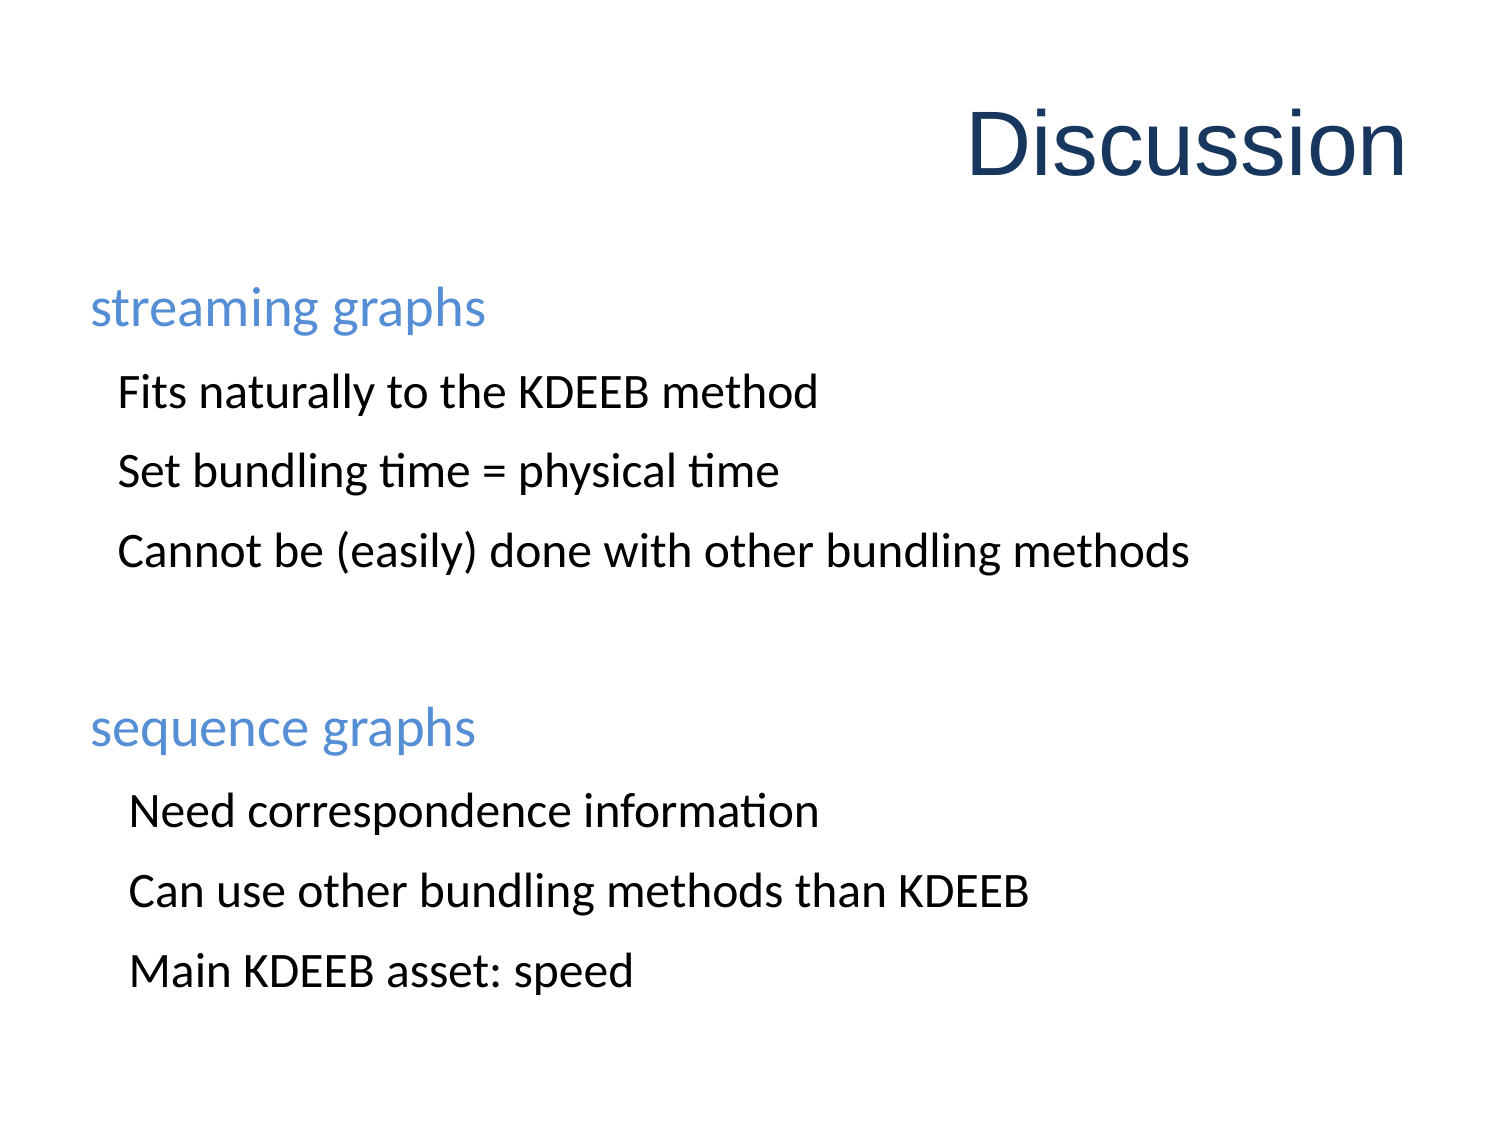

# Discussion
streaming graphs
Fits naturally to the KDEEB method
Set bundling time = physical time
Cannot be (easily) done with other bundling methods

sequence graphs
 Need correspondence information
 Can use other bundling methods than KDEEB
 Main KDEEB asset: speed